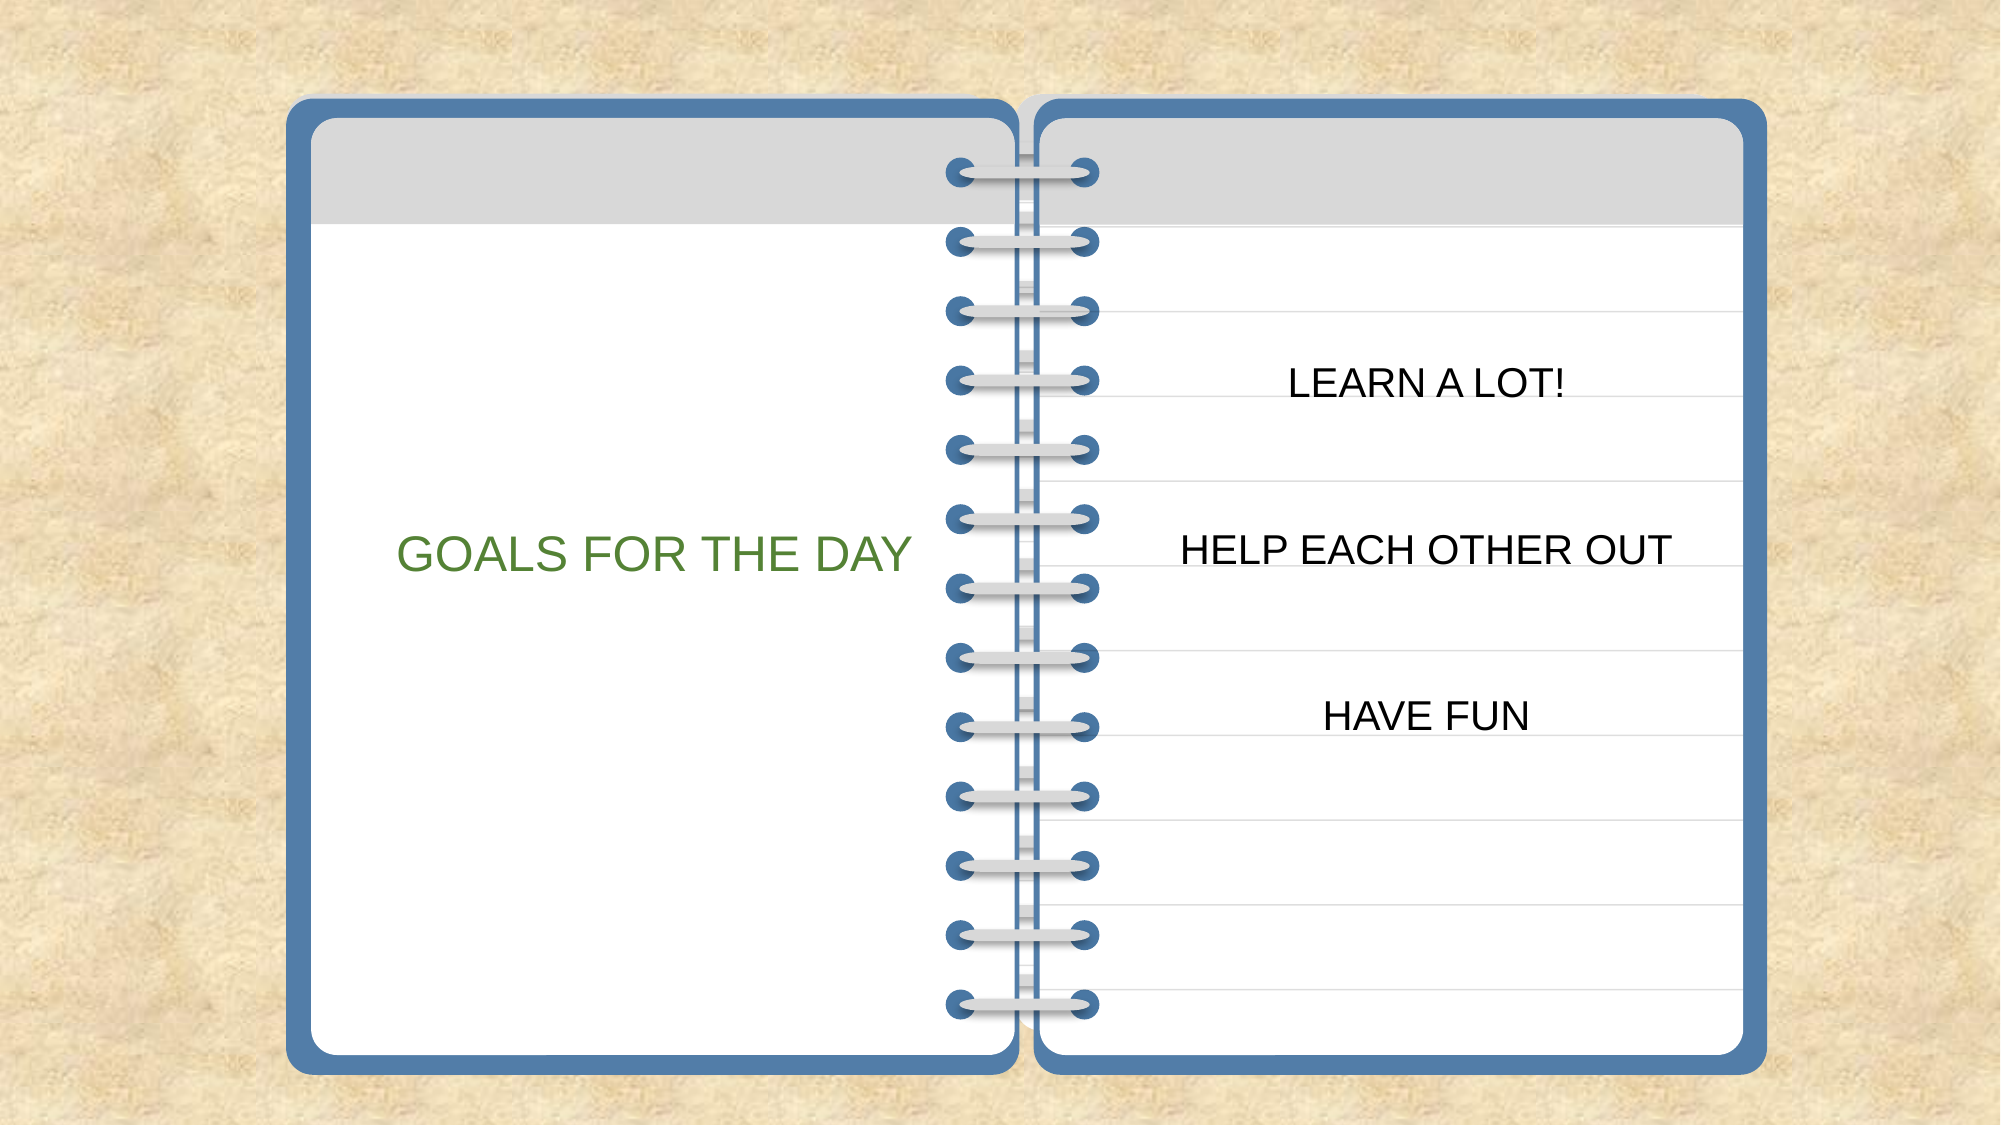

LEARN A LOT!

HELP EACH OTHER OUT

HAVE FUN

GOALS FOR THE DAY